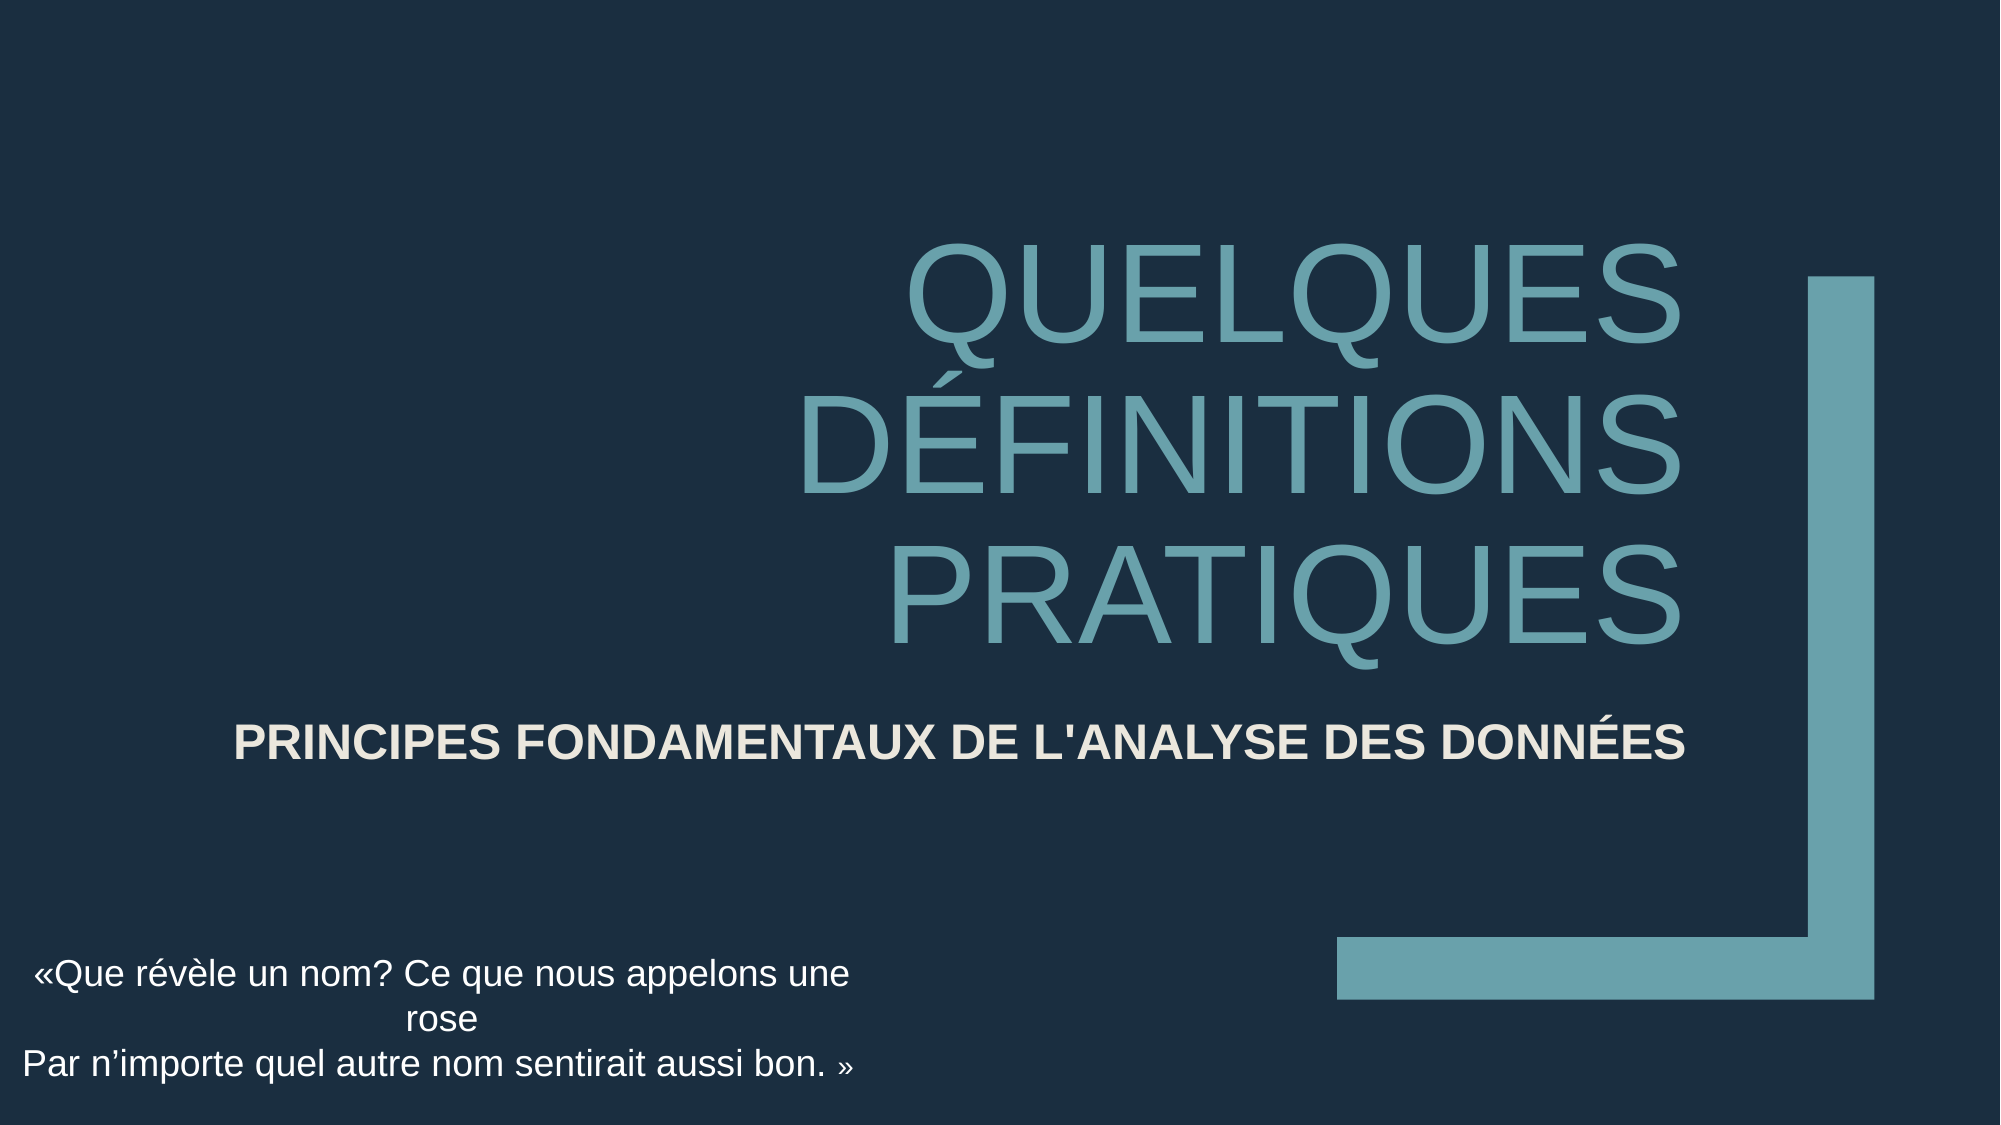

# QUELQUES DÉFINITIONS PRATIQUES
PRINCIPES FONDAMENTAUX DE L'ANALYSE DES DONNÉES
«Que révèle un nom? Ce que nous appelons une rose
Par n’importe quel autre nom sentirait aussi bon. »

W. Shakespeare, Roméo et Juliette, acte II, scène 2